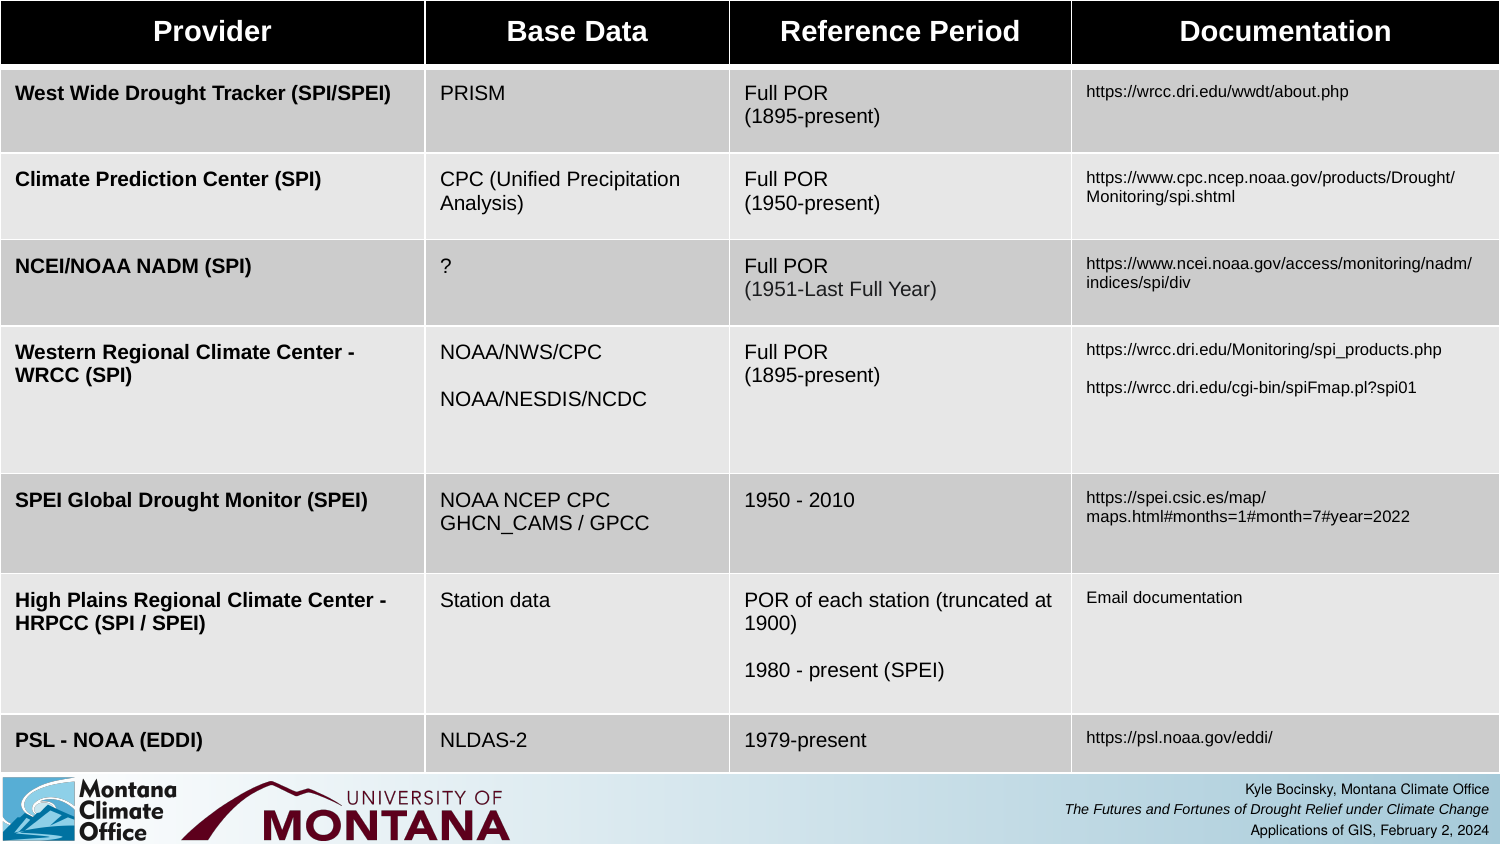

| Provider | Base Data | Reference Period | Documentation |
| --- | --- | --- | --- |
| West Wide Drought Tracker (SPI/SPEI) | PRISM | Full POR (1895-present) | https://wrcc.dri.edu/wwdt/about.php |
| Climate Prediction Center (SPI) | CPC (Unified Precipitation Analysis) | Full POR (1950-present) | https://www.cpc.ncep.noaa.gov/products/Drought/Monitoring/spi.shtml |
| NCEI/NOAA NADM (SPI) | ? | Full POR (1951-Last Full Year) | https://www.ncei.noaa.gov/access/monitoring/nadm/indices/spi/div |
| Western Regional Climate Center - WRCC (SPI) | NOAA/NWS/CPC NOAA/NESDIS/NCDC | Full POR (1895-present) | https://wrcc.dri.edu/Monitoring/spi\_products.php https://wrcc.dri.edu/cgi-bin/spiFmap.pl?spi01 |
| SPEI Global Drought Monitor (SPEI) | NOAA NCEP CPC GHCN\_CAMS / GPCC | 1950 - 2010 | https://spei.csic.es/map/maps.html#months=1#month=7#year=2022 |
| High Plains Regional Climate Center - HRPCC (SPI / SPEI) | Station data | POR of each station (truncated at 1900) 1980 - present (SPEI) | Email documentation |
| PSL - NOAA (EDDI) | NLDAS-2 | 1979-present | https://psl.noaa.gov/eddi/ |